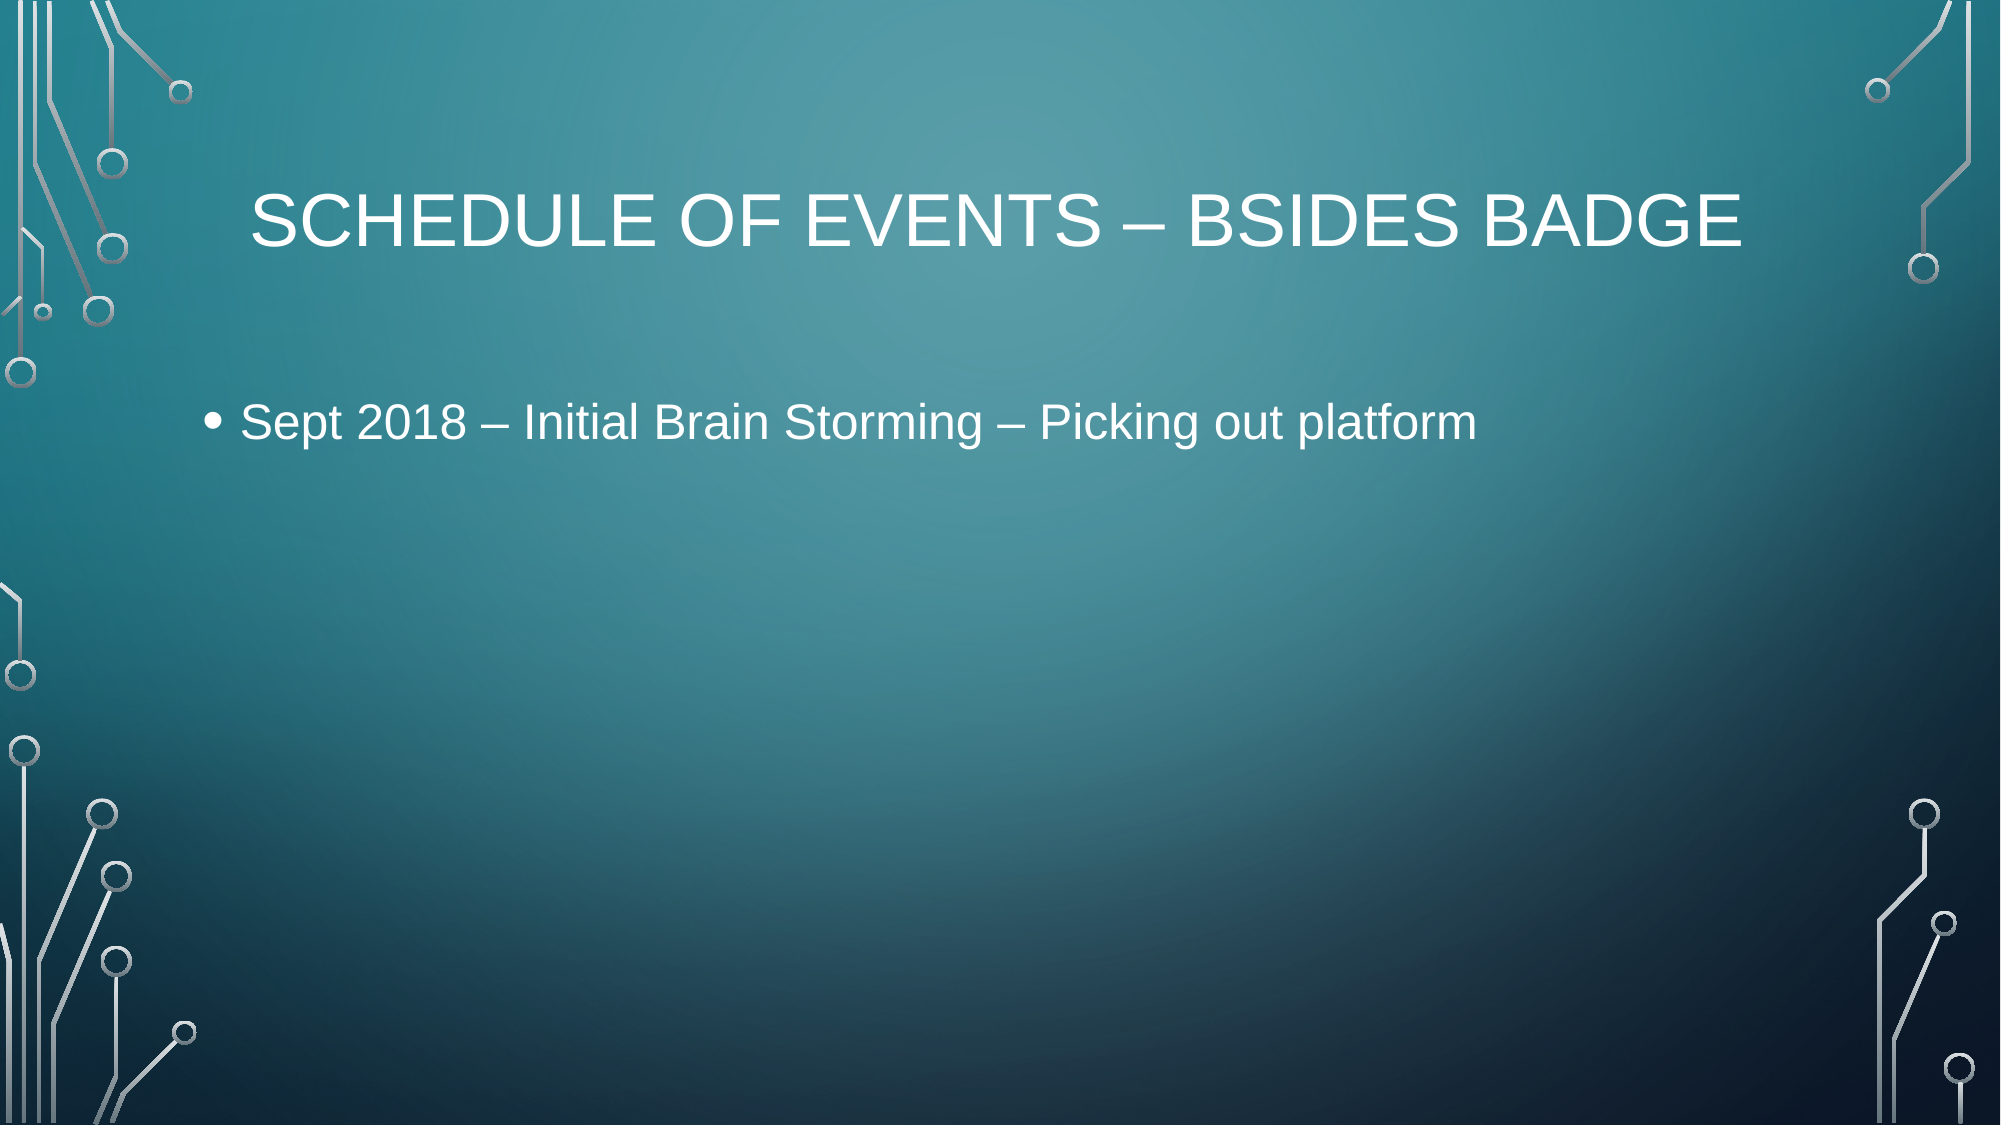

# Schedule of Events – Bsides Badge
Sept 2018 – Initial Brain Storming – Picking out platform